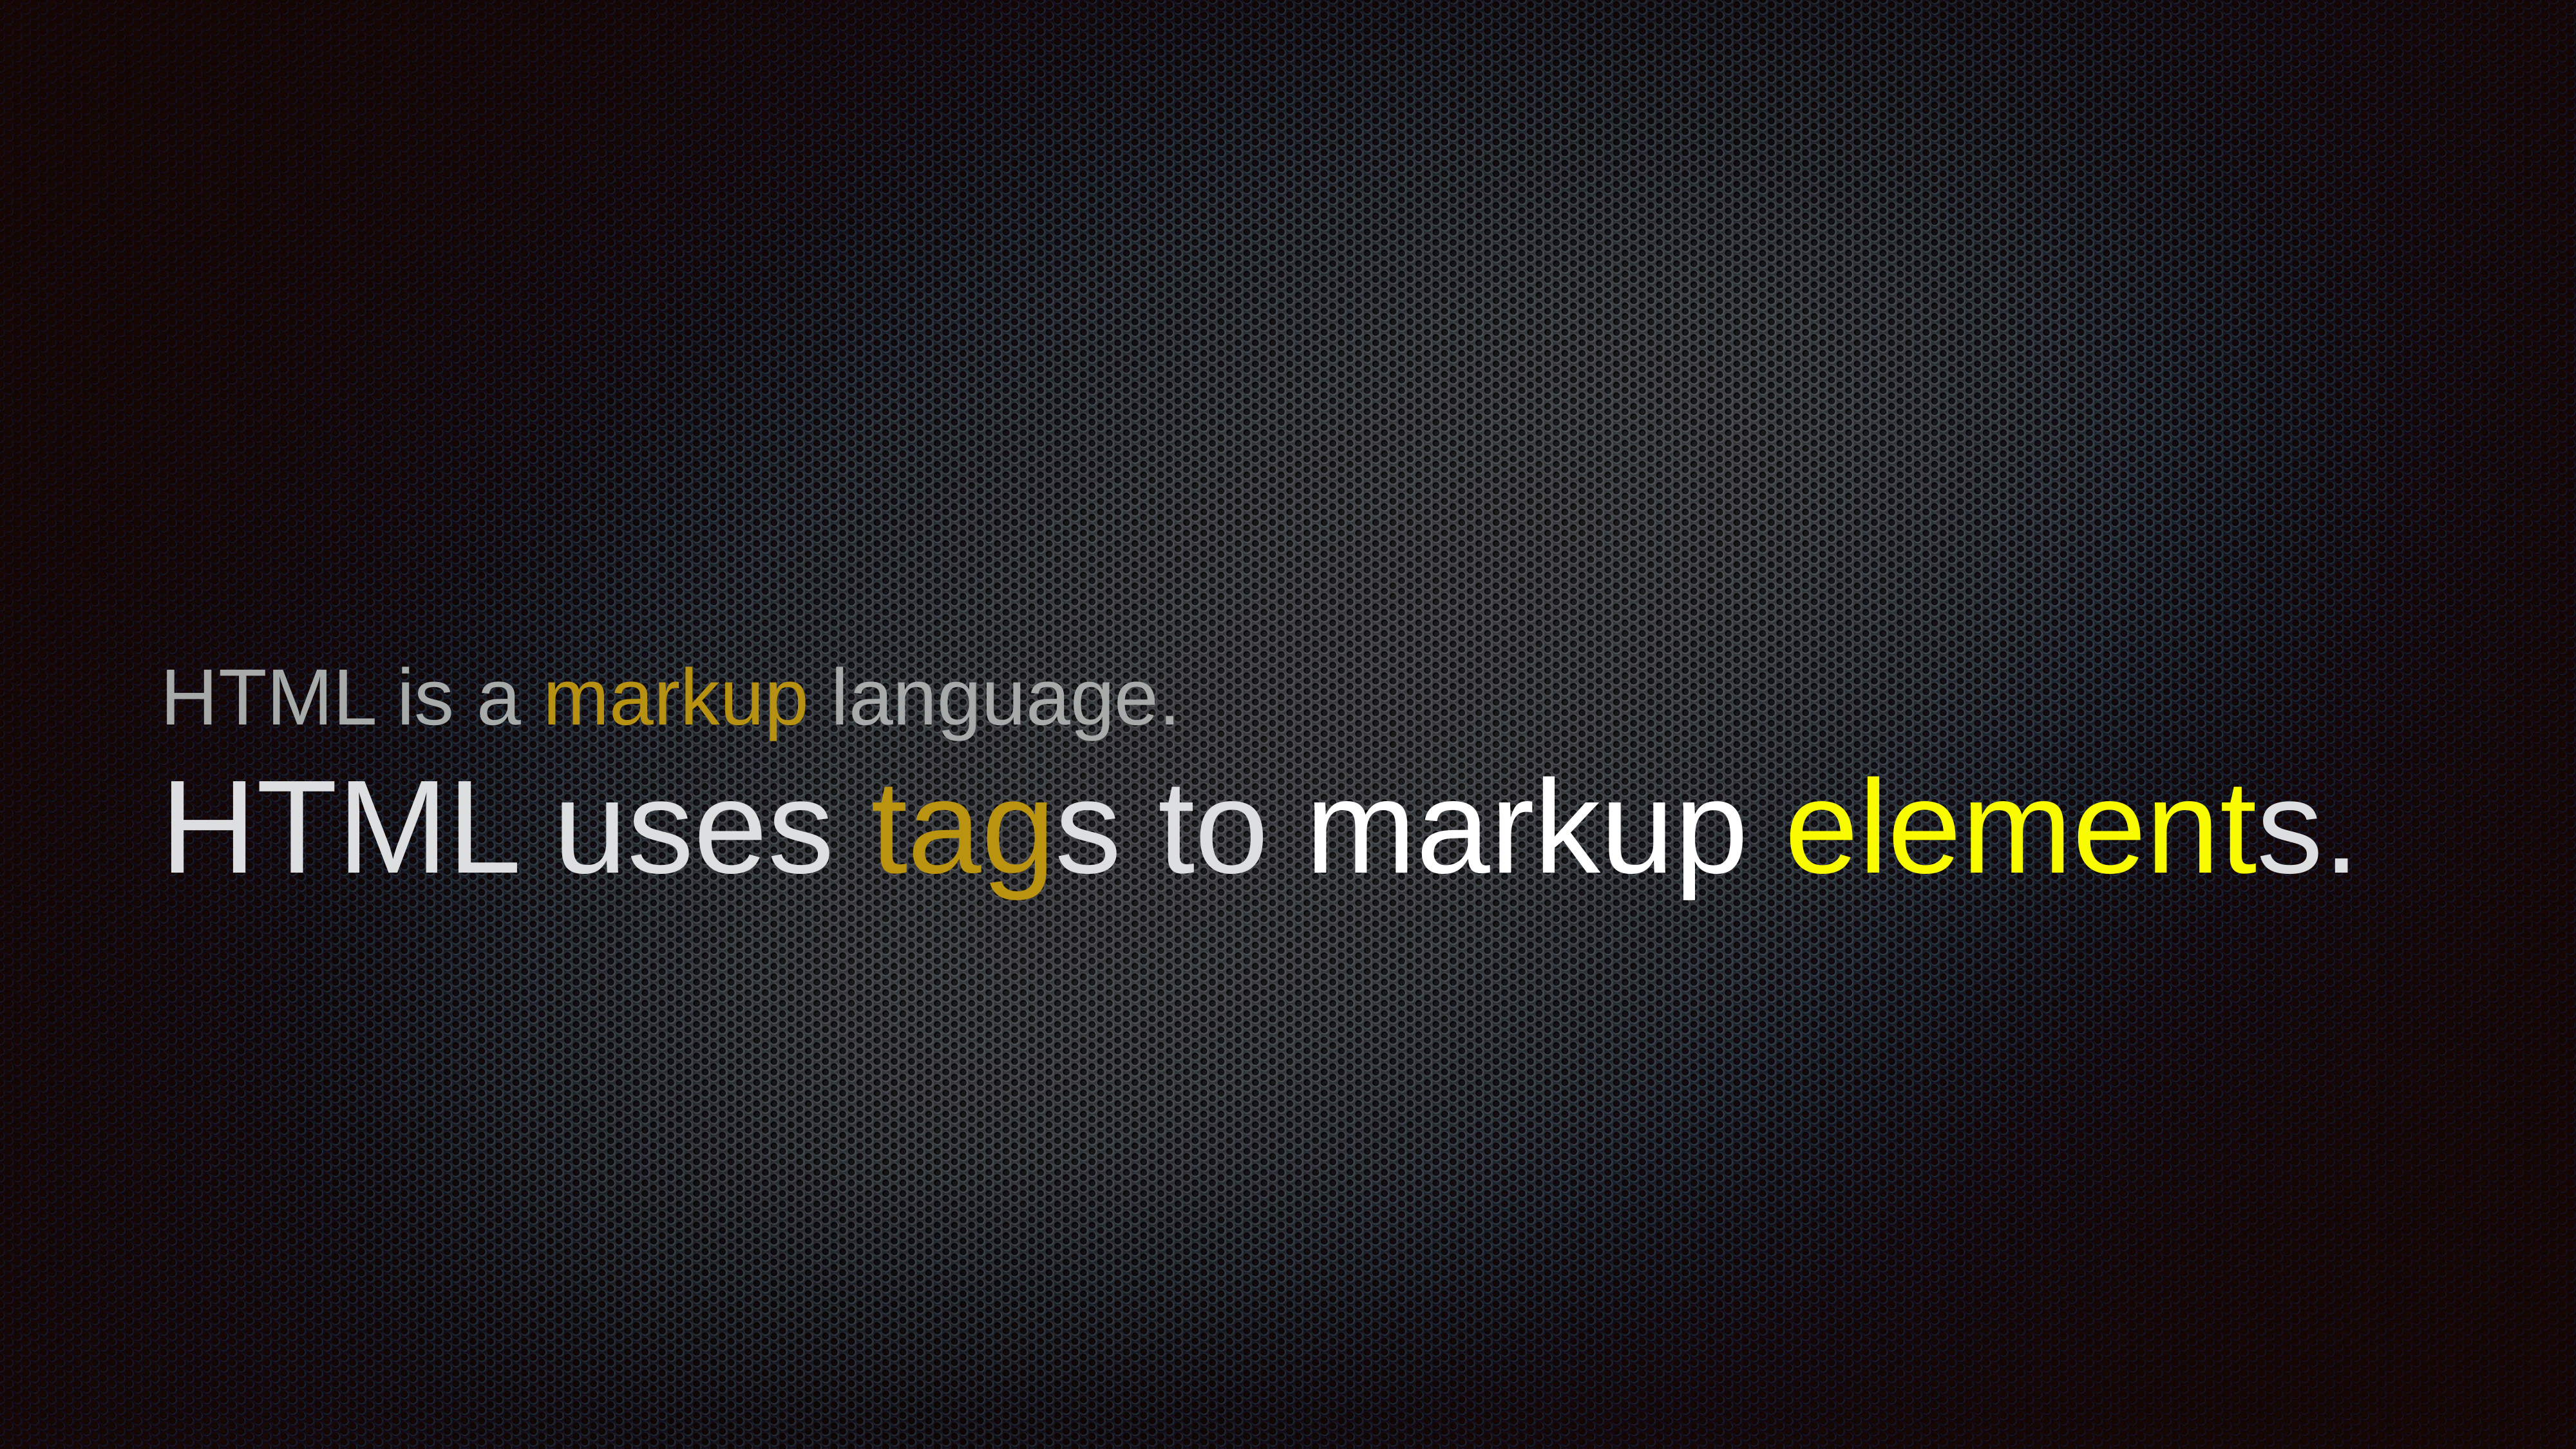

# HTML is a markup language.
HTML uses tags to markup elements.